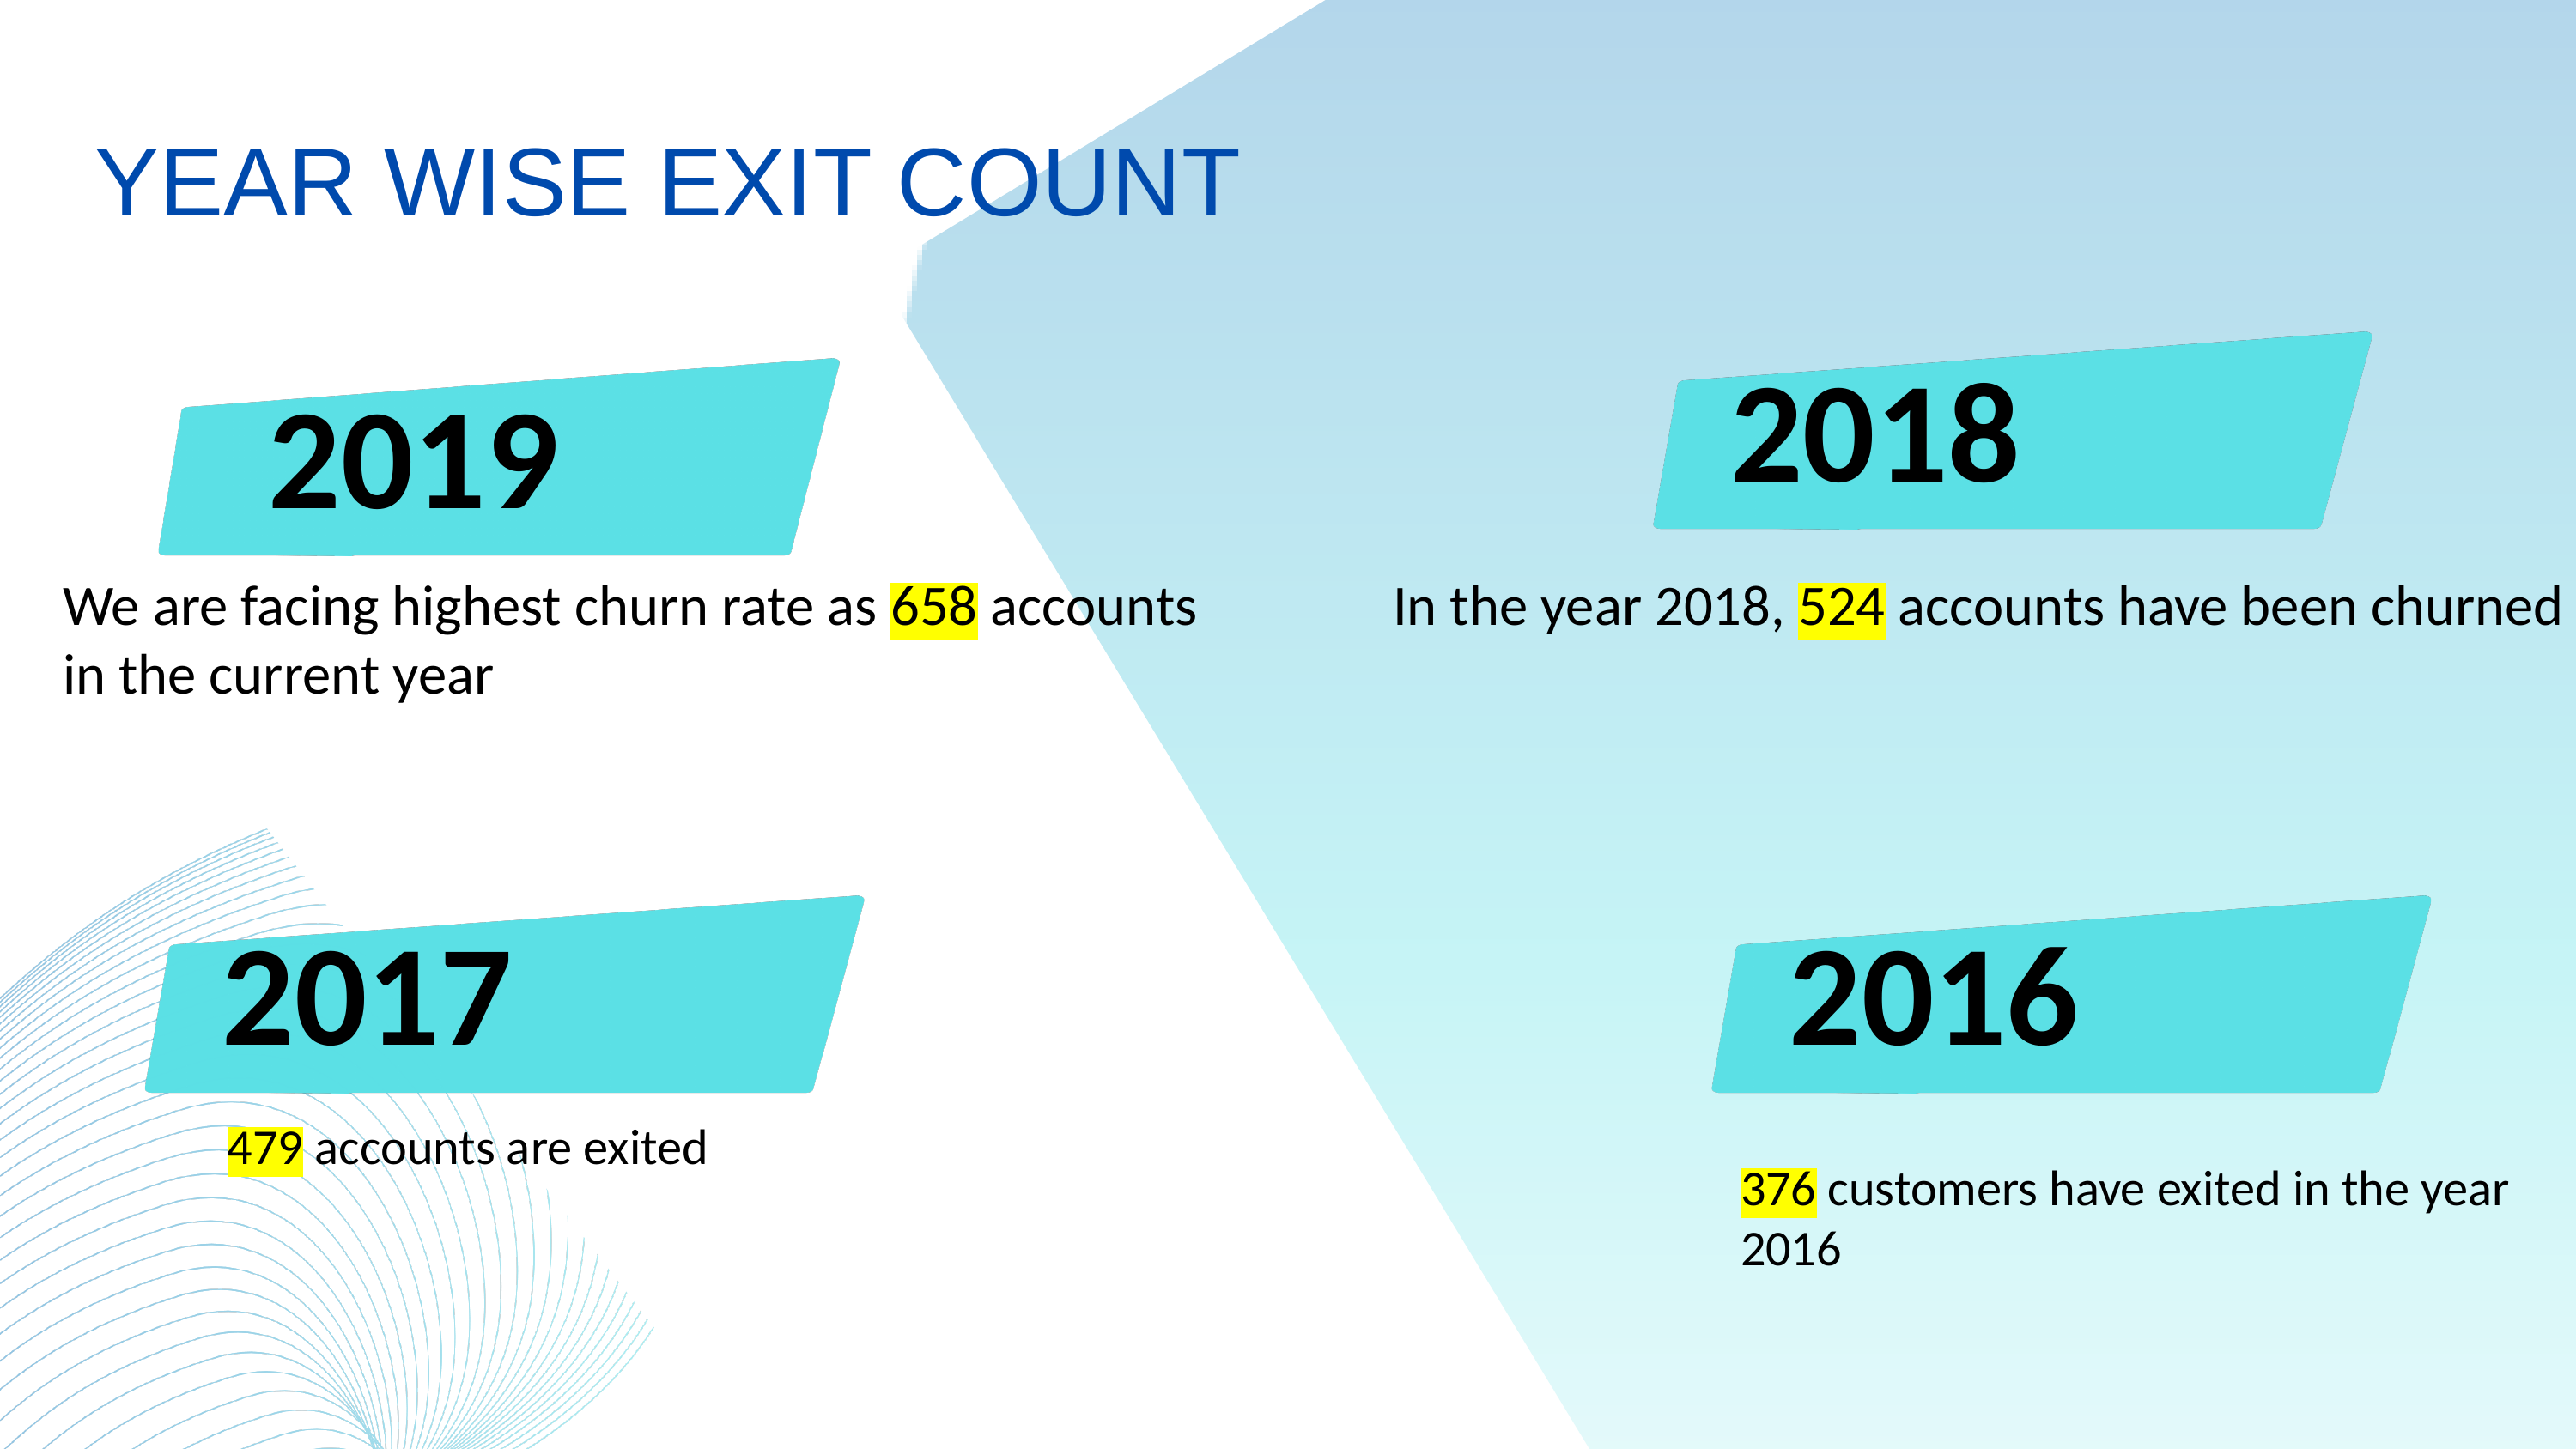

YEAR WISE EXIT COUNT
  2018

   2019

We are facing highest churn rate as 658 accounts
in the current year

In the year 2018, 524 accounts have been churned
  2017

  2016

479 accounts are exited
376 customers have exited in the year 2016